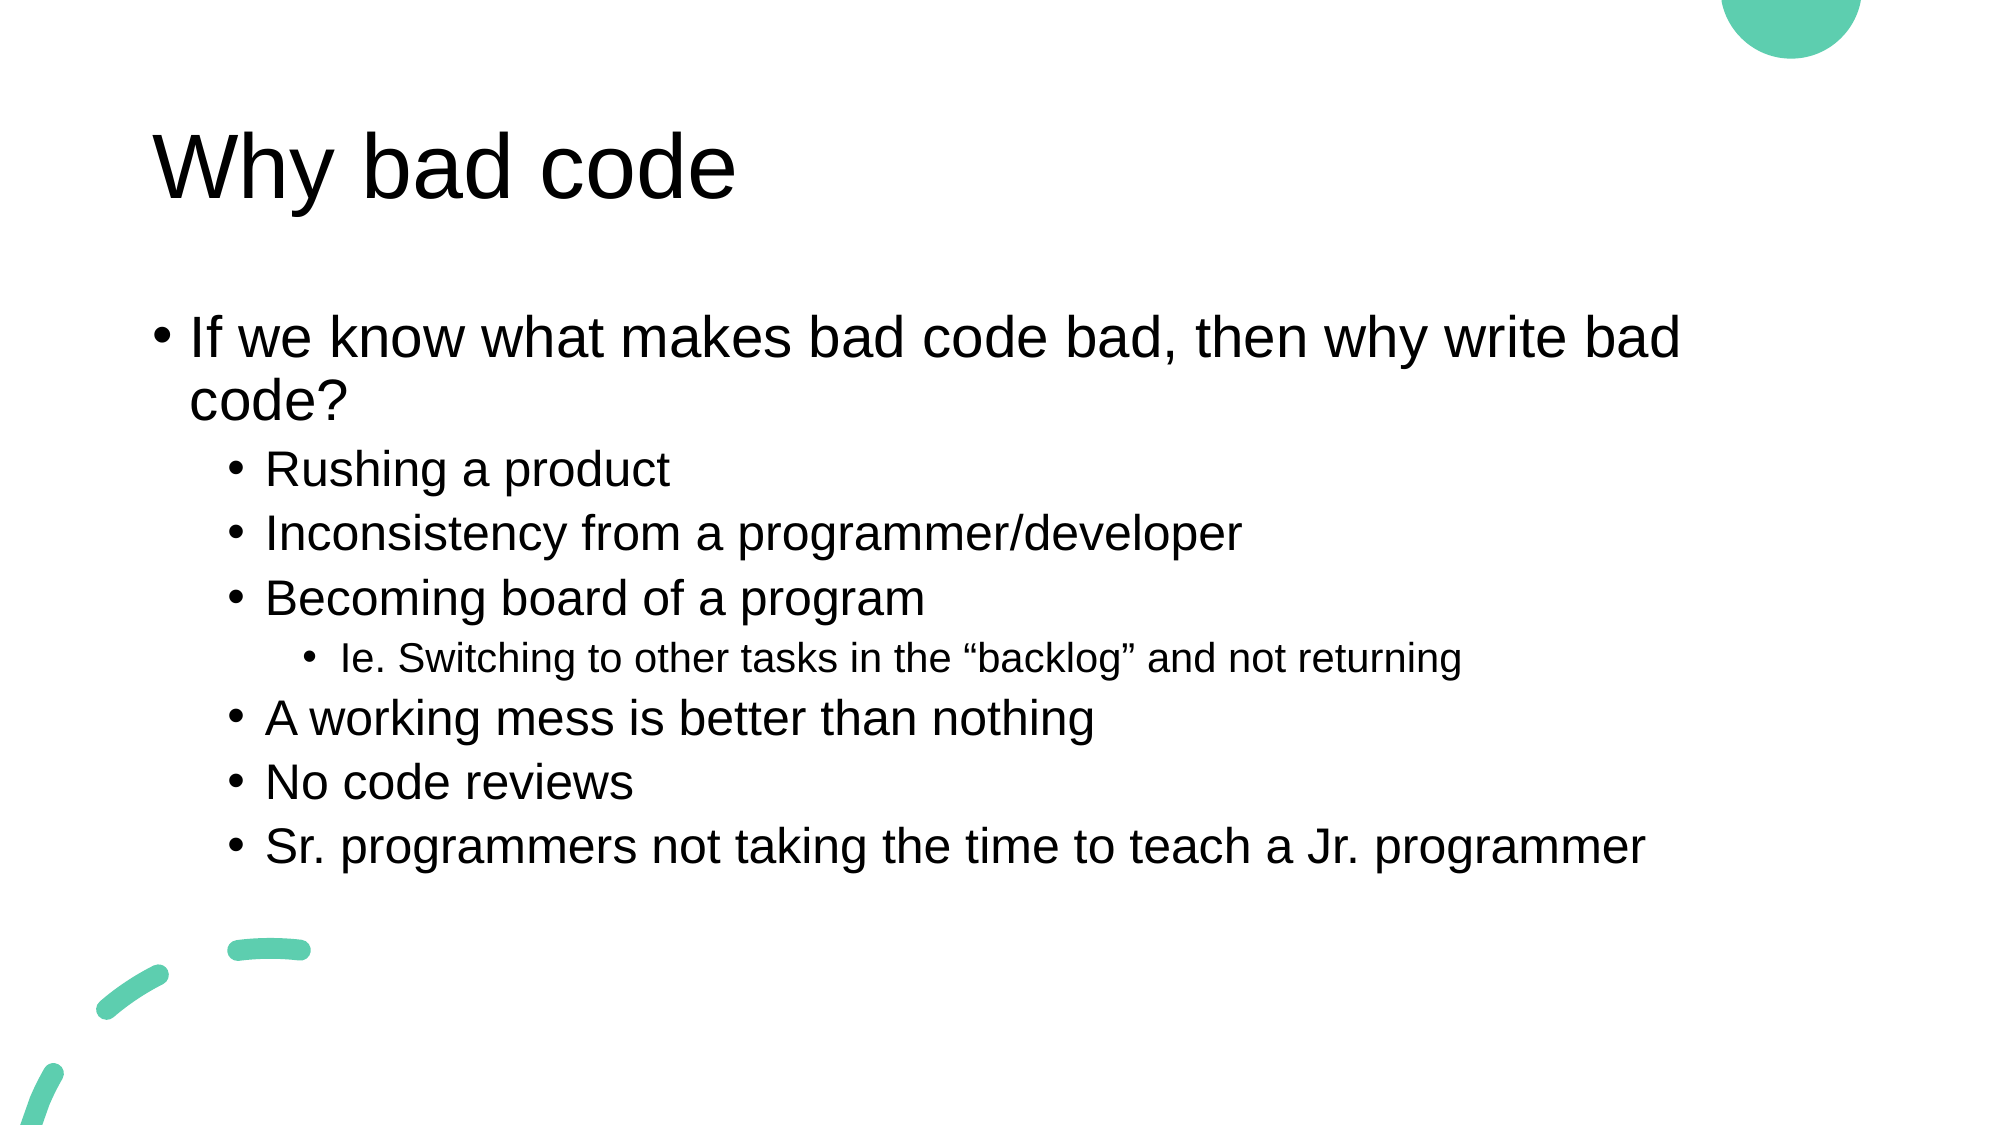

# Why bad code
If we know what makes bad code bad, then why write bad code?
Rushing a product
Inconsistency from a programmer/developer
Becoming board of a program
Ie. Switching to other tasks in the “backlog” and not returning
A working mess is better than nothing
No code reviews
Sr. programmers not taking the time to teach a Jr. programmer